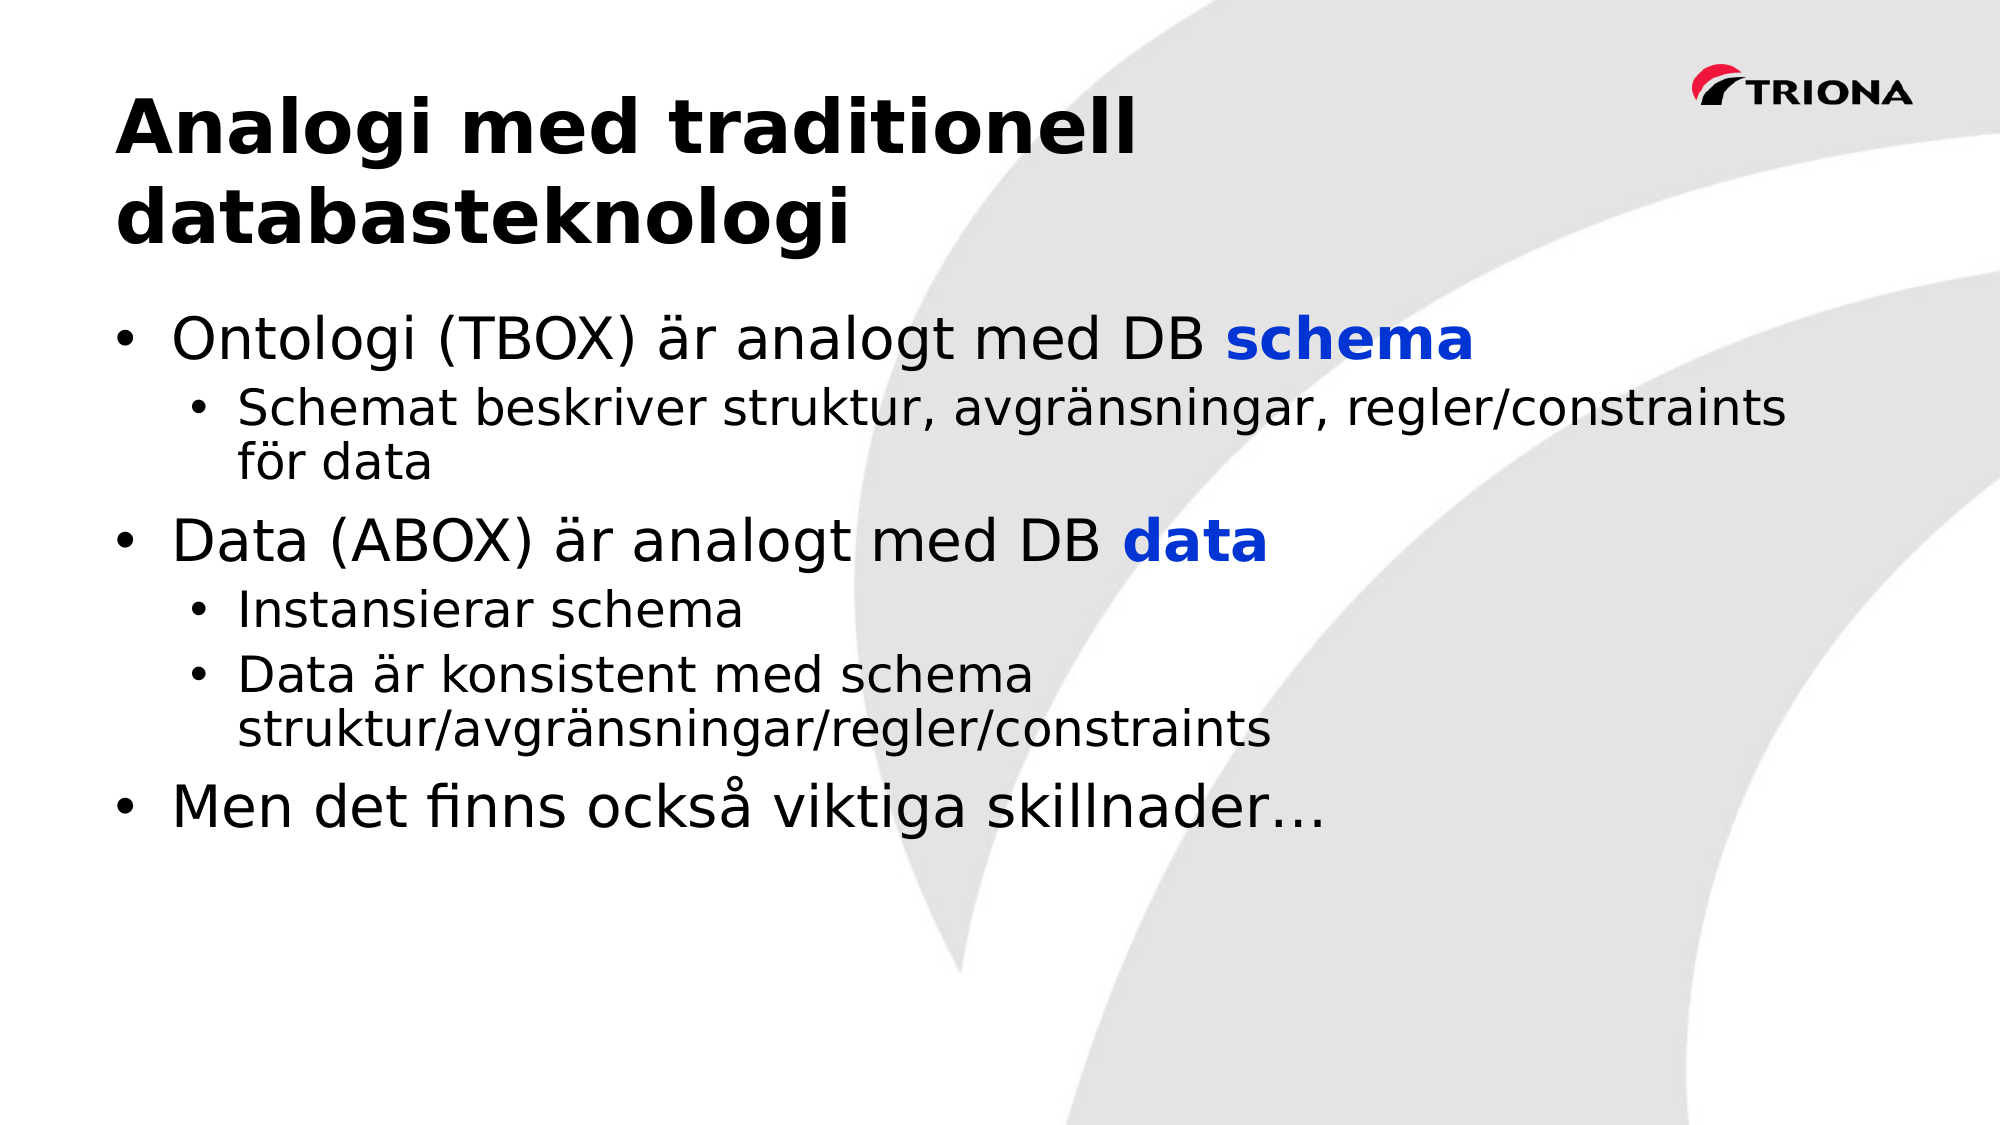

# Analogi med traditionell databasteknologi
Ontologi (TBOX) är analogt med DB schema
Schemat beskriver struktur, avgränsningar, regler/constraints för data
Data (ABOX) är analogt med DB data
Instansierar schema
Data är konsistent med schema struktur/avgränsningar/regler/constraints
Men det finns också viktiga skillnader…